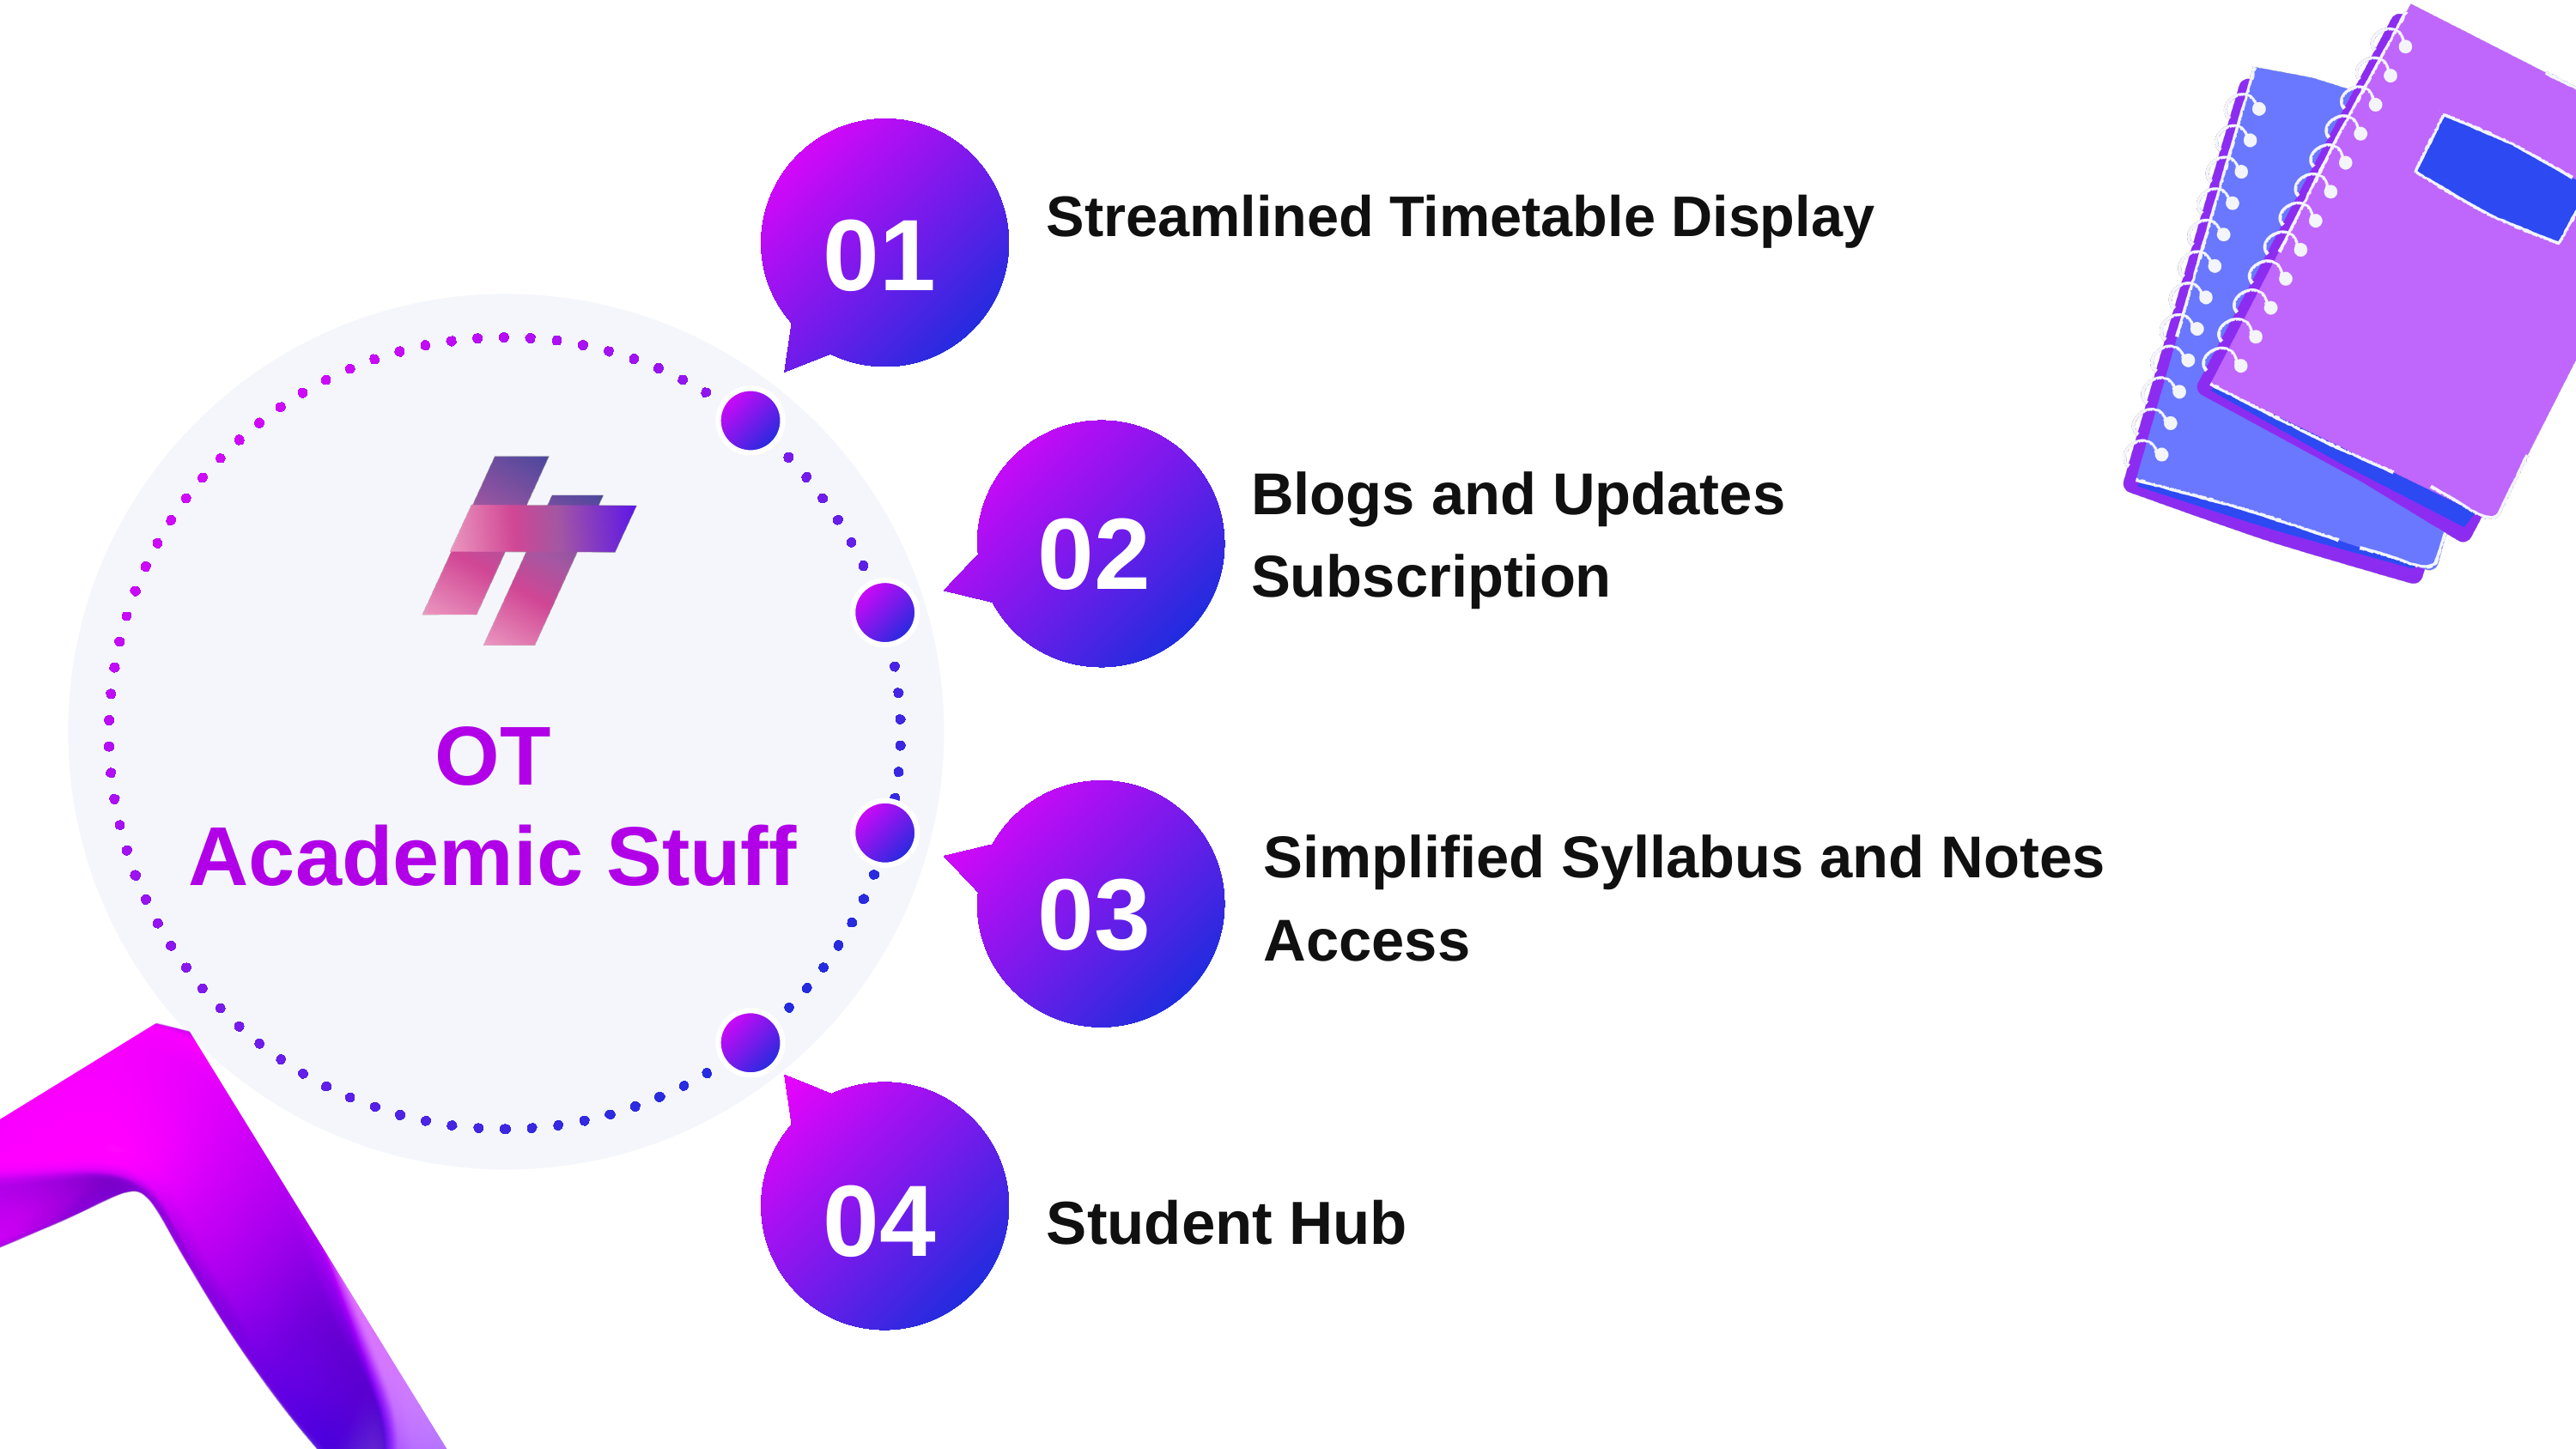

Streamlined Timetable Display

01

Blogs and Updates Subscription

02

OT
Academic Stuff

Simplified Syllabus and Notes Access

03

04

Student Hub